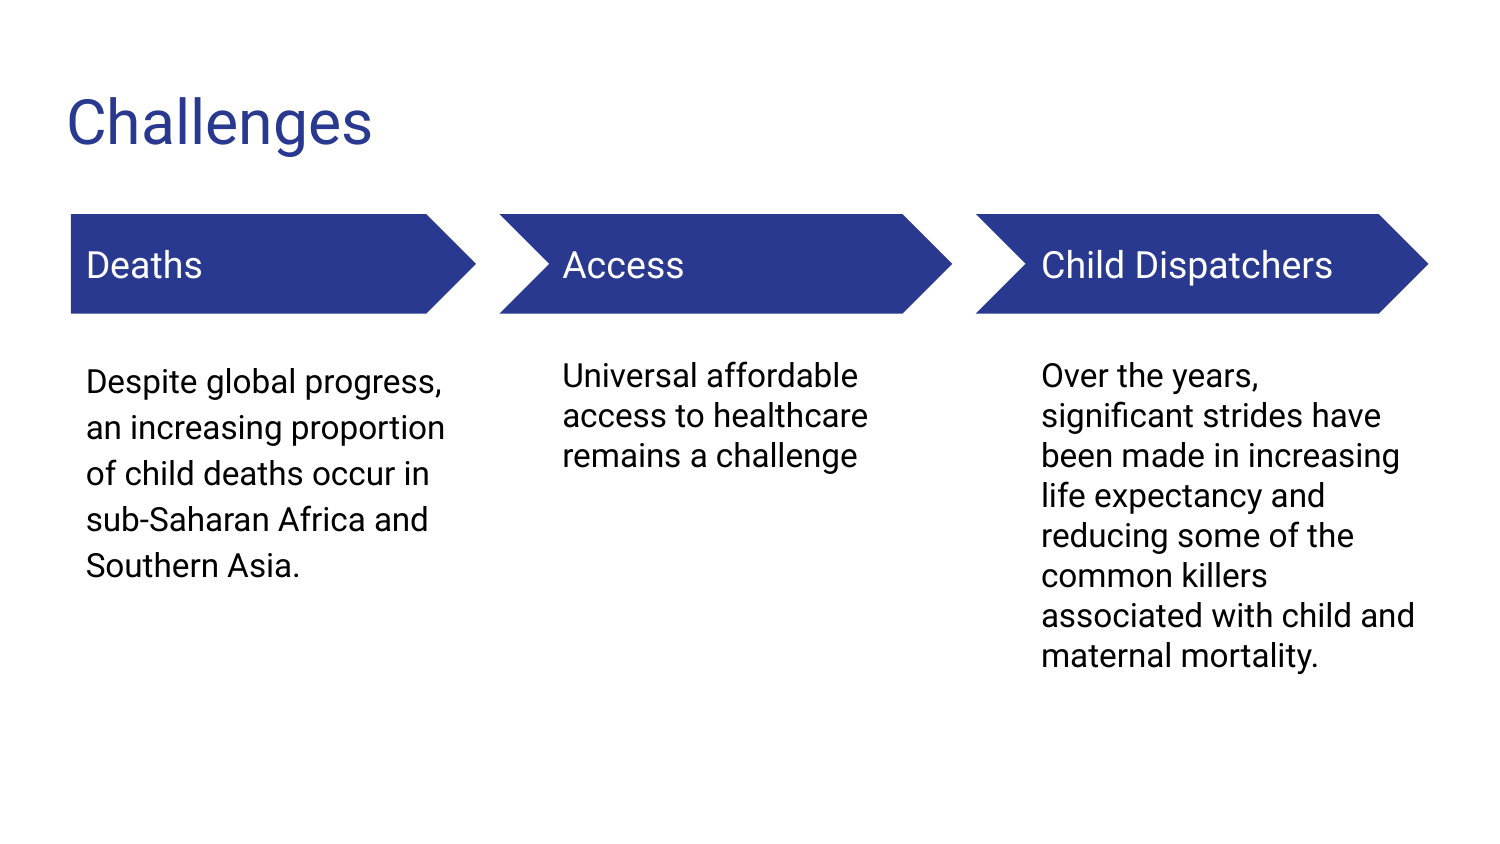

# Challenges

Deaths
Access
Child Dispatchers
Despite global progress, an increasing proportion of child deaths occur in sub-Saharan Africa and Southern Asia.
Universal affordable access to healthcare remains a challenge

Over the years, significant strides have been made in increasing life expectancy and reducing some of the common killers associated with child and maternal mortality.